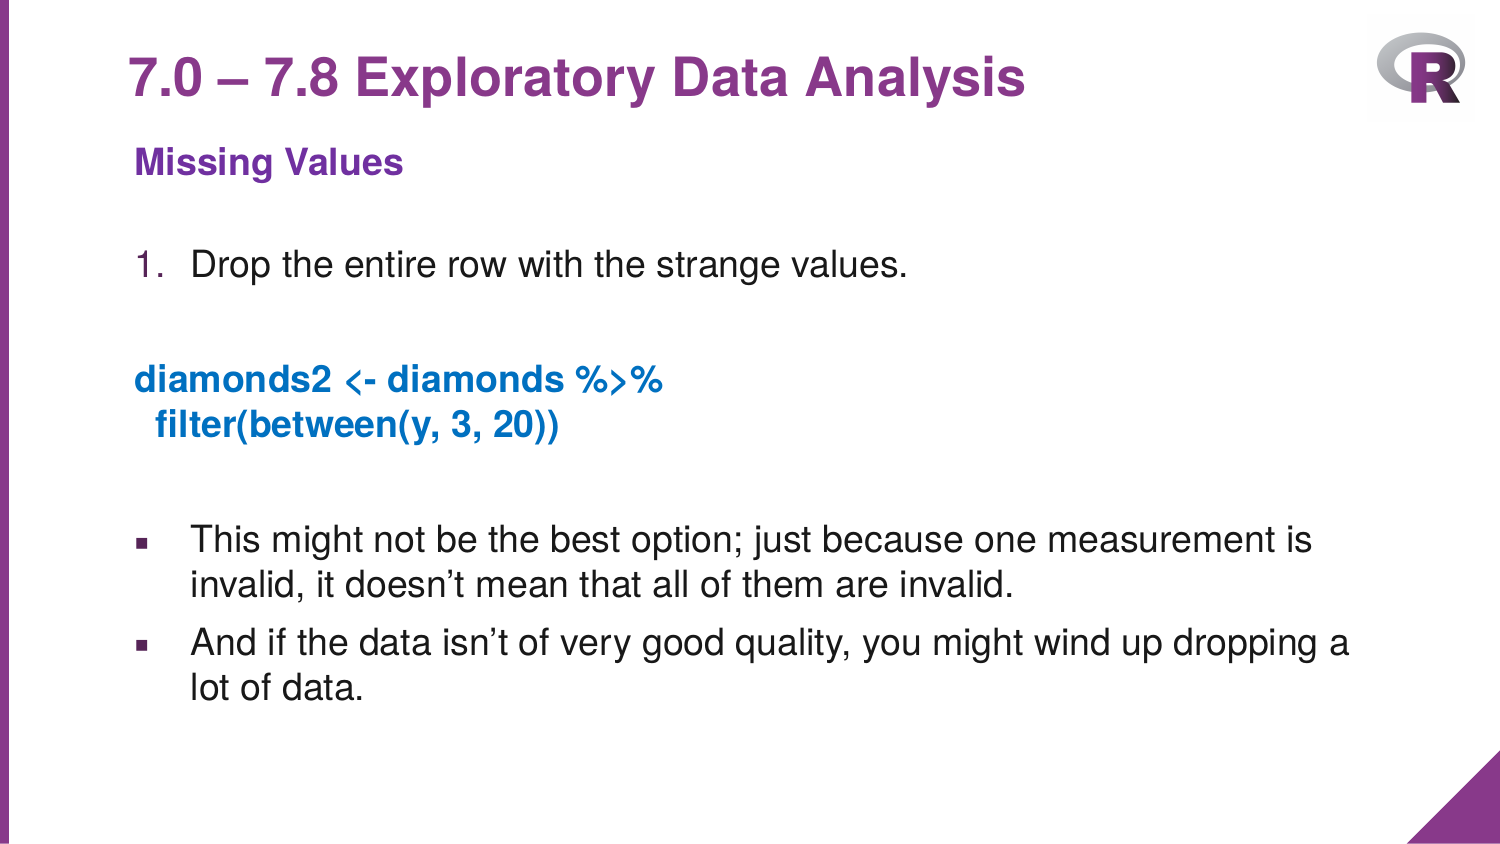

# 7.0 – 7.8 Exploratory Data Analysis
Missing Values
Drop the entire row with the strange values.

diamonds2 <- diamonds %>%
  filter(between(y, 3, 20))

This might not be the best option; just because one measurement is invalid, it doesn’t mean that all of them are invalid.
And if the data isn’t of very good quality, you might wind up dropping a lot of data.